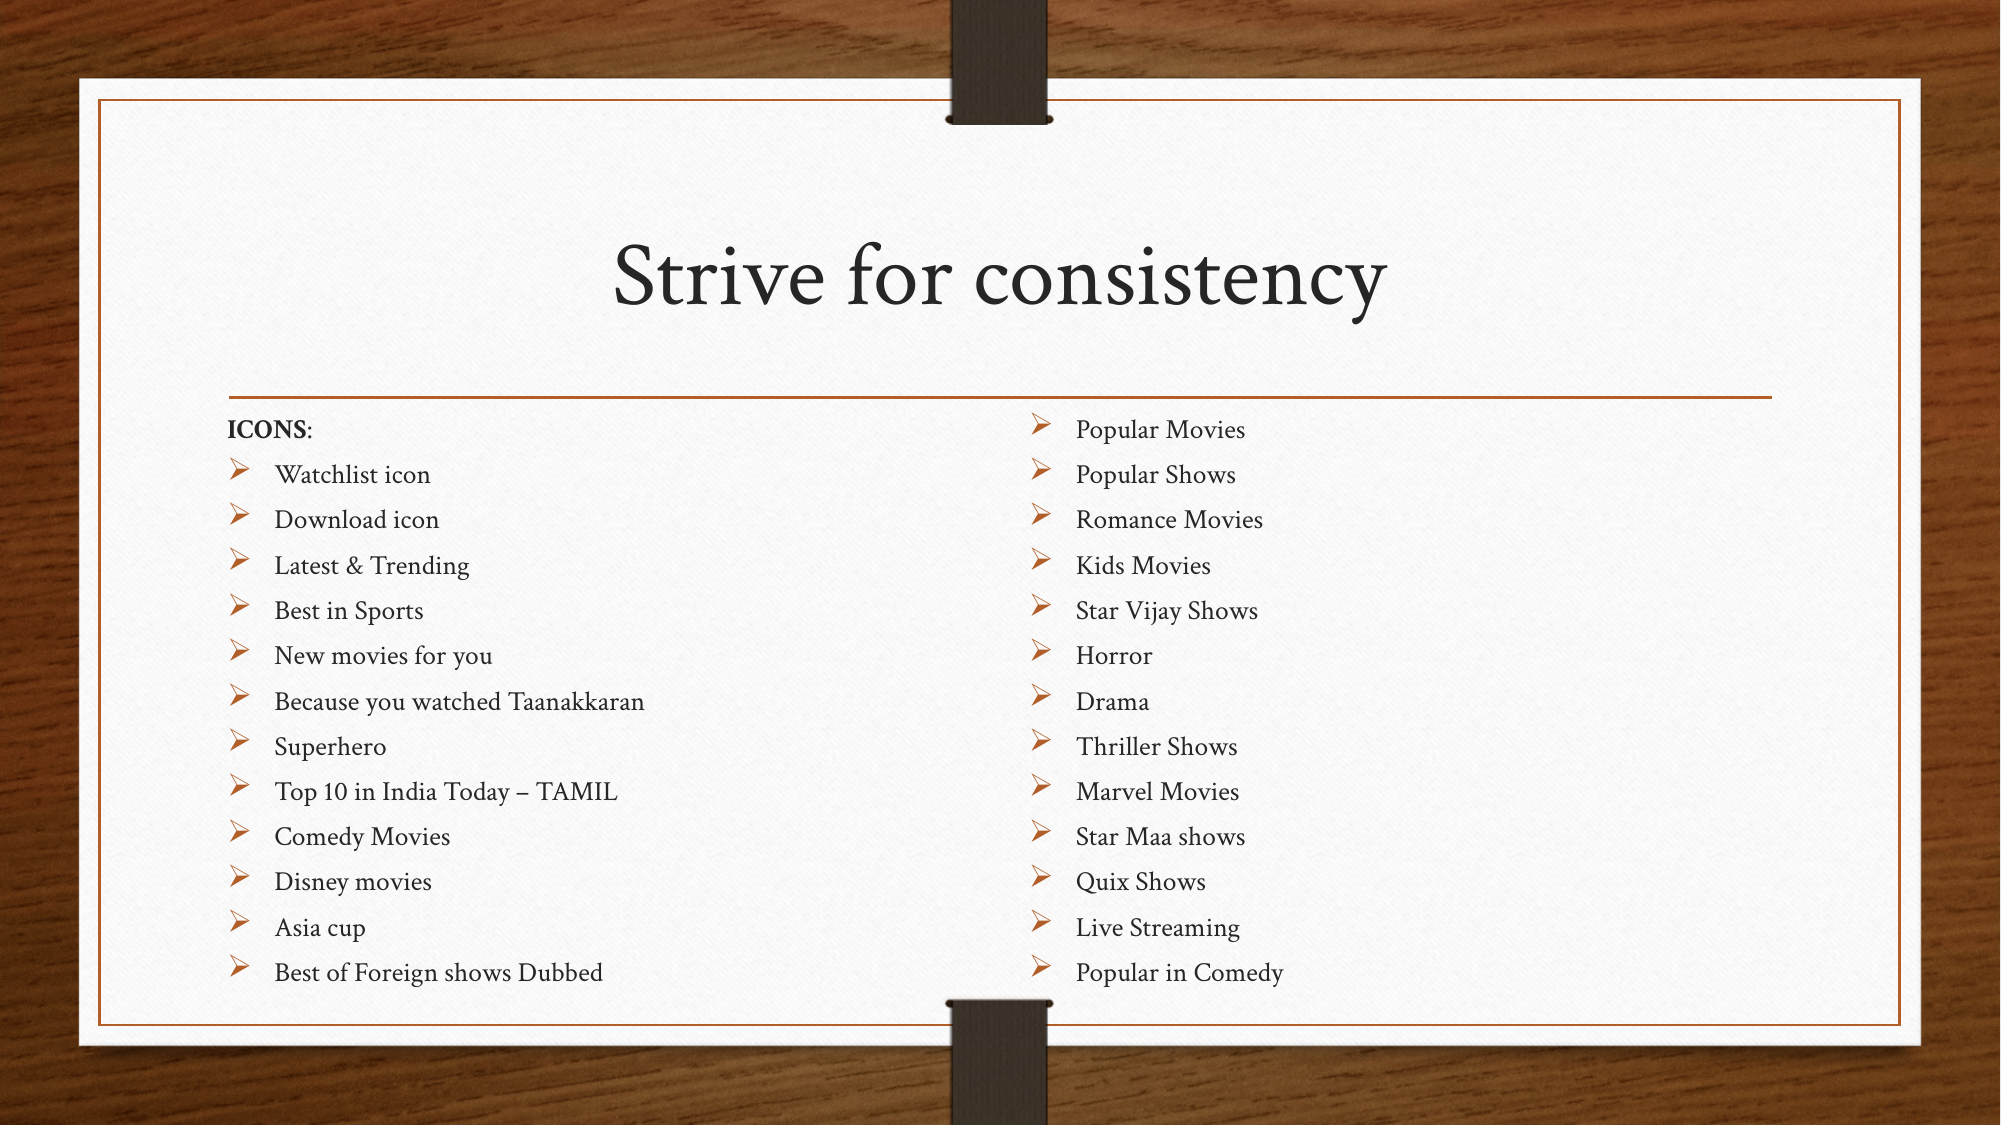

# Strive for consistency
ICONS:
Watchlist icon
Download icon
Latest & Trending
Best in Sports
New movies for you
Because you watched Taanakkaran
Superhero
Top 10 in India Today – TAMIL
Comedy Movies
Disney movies
Asia cup
Best of Foreign shows Dubbed

Popular Movies
Popular Shows
Romance Movies
Kids Movies
Star Vijay Shows
Horror
Drama
Thriller Shows
Marvel Movies
Star Maa shows
Quix Shows
Live Streaming
Popular in Comedy